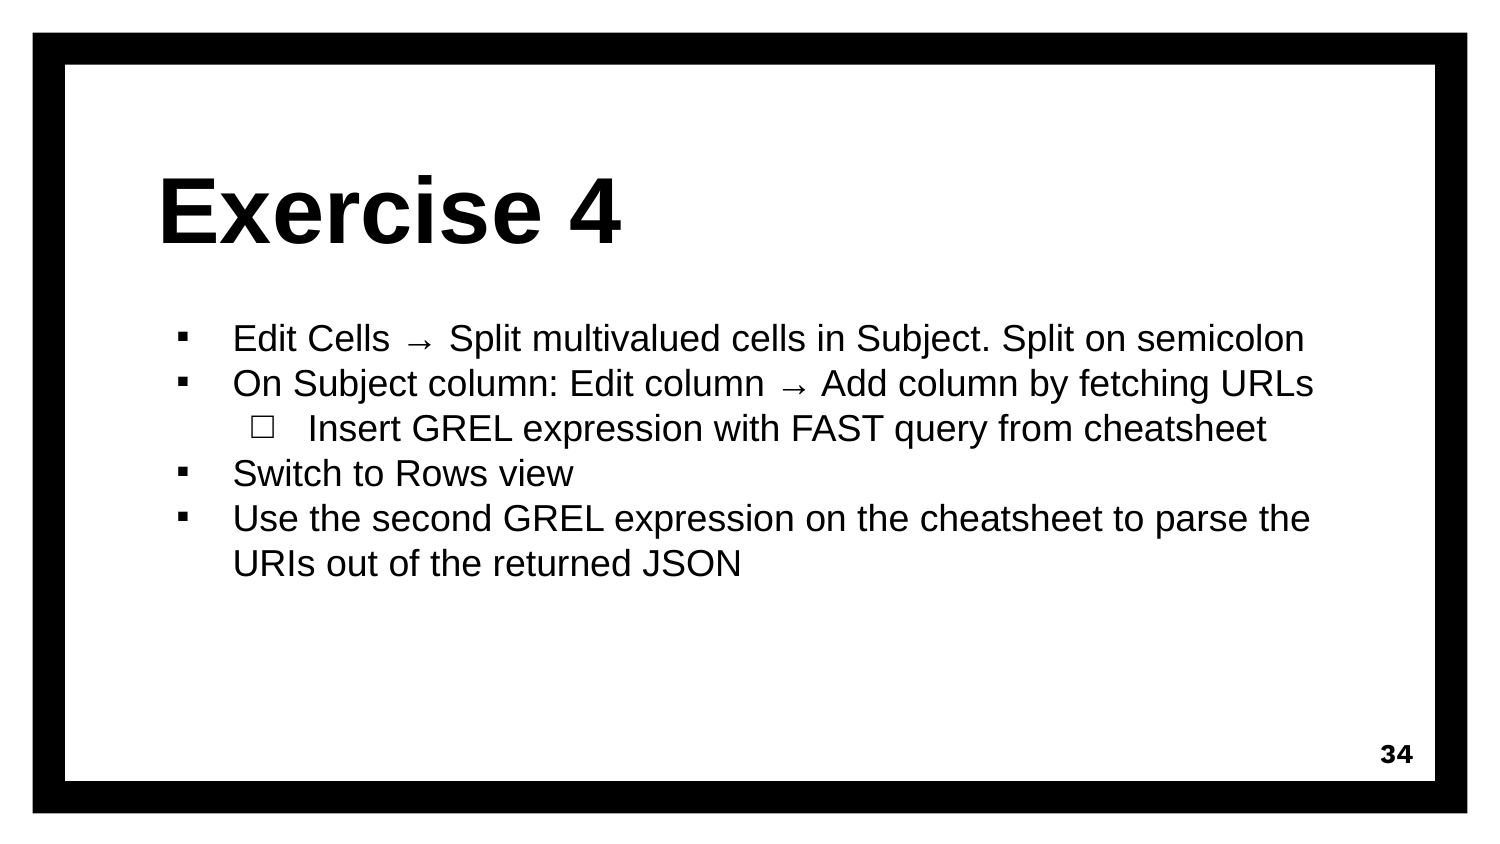

# Exercise 4
Edit Cells → Split multivalued cells in Subject. Split on semicolon
On Subject column: Edit column → Add column by fetching URLs
Insert GREL expression with FAST query from cheatsheet
Switch to Rows view
Use the second GREL expression on the cheatsheet to parse the URIs out of the returned JSON
34